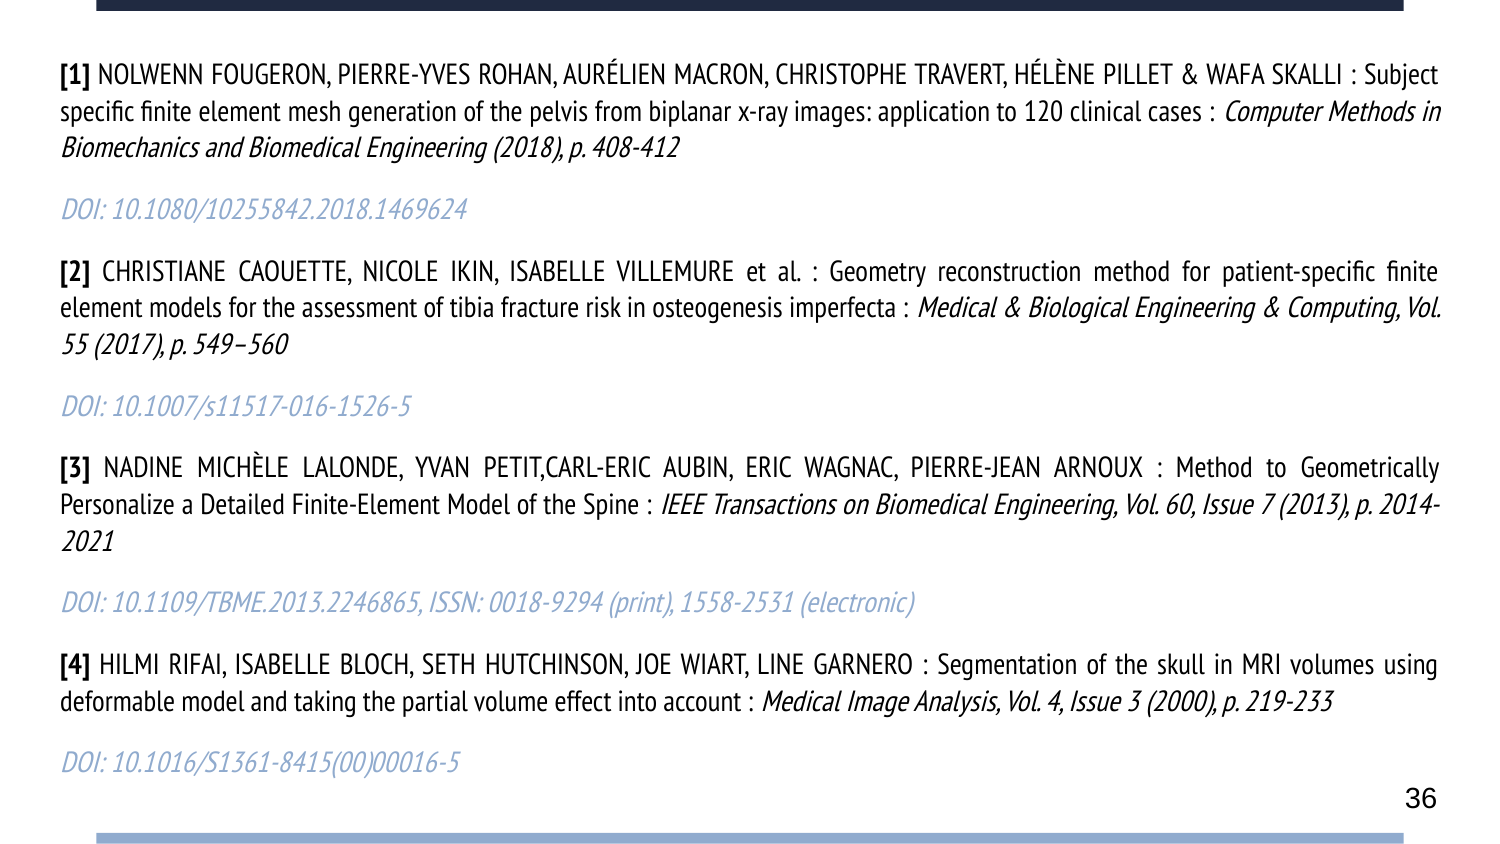

# Annexe : Bibliographie
[1] NOLWENN FOUGERON, PIERRE-YVES ROHAN, AURÉLIEN MACRON, CHRISTOPHE TRAVERT, HÉLÈNE PILLET & WAFA SKALLI : Subject specific finite element mesh generation of the pelvis from biplanar x-ray images: application to 120 clinical cases : Computer Methods in Biomechanics and Biomedical Engineering (2018), p. 408-412
DOI: 10.1080/10255842.2018.1469624
[2] CHRISTIANE CAOUETTE, NICOLE IKIN, ISABELLE VILLEMURE et al. : Geometry reconstruction method for patient-specific finite element models for the assessment of tibia fracture risk in osteogenesis imperfecta : Medical & Biological Engineering & Computing, Vol. 55 (2017), p. 549–560
DOI: 10.1007/s11517-016-1526-5
[3] NADINE MICHÈLE LALONDE, YVAN PETIT,CARL-ERIC AUBIN, ERIC WAGNAC, PIERRE-JEAN ARNOUX : Method to Geometrically Personalize a Detailed Finite-Element Model of the Spine : IEEE Transactions on Biomedical Engineering, Vol. 60, Issue 7 (2013), p. 2014-2021
DOI: 10.1109/TBME.2013.2246865, ISSN: 0018-9294 (print), 1558-2531 (electronic)
[4] HILMI RIFAI, ISABELLE BLOCH, SETH HUTCHINSON, JOE WIART, LINE GARNERO : Segmentation of the skull in MRI volumes using deformable model and taking the partial volume effect into account : Medical Image Analysis, Vol. 4, Issue 3 (2000), p. 219-233
DOI: 10.1016/S1361-8415(00)00016-5
36